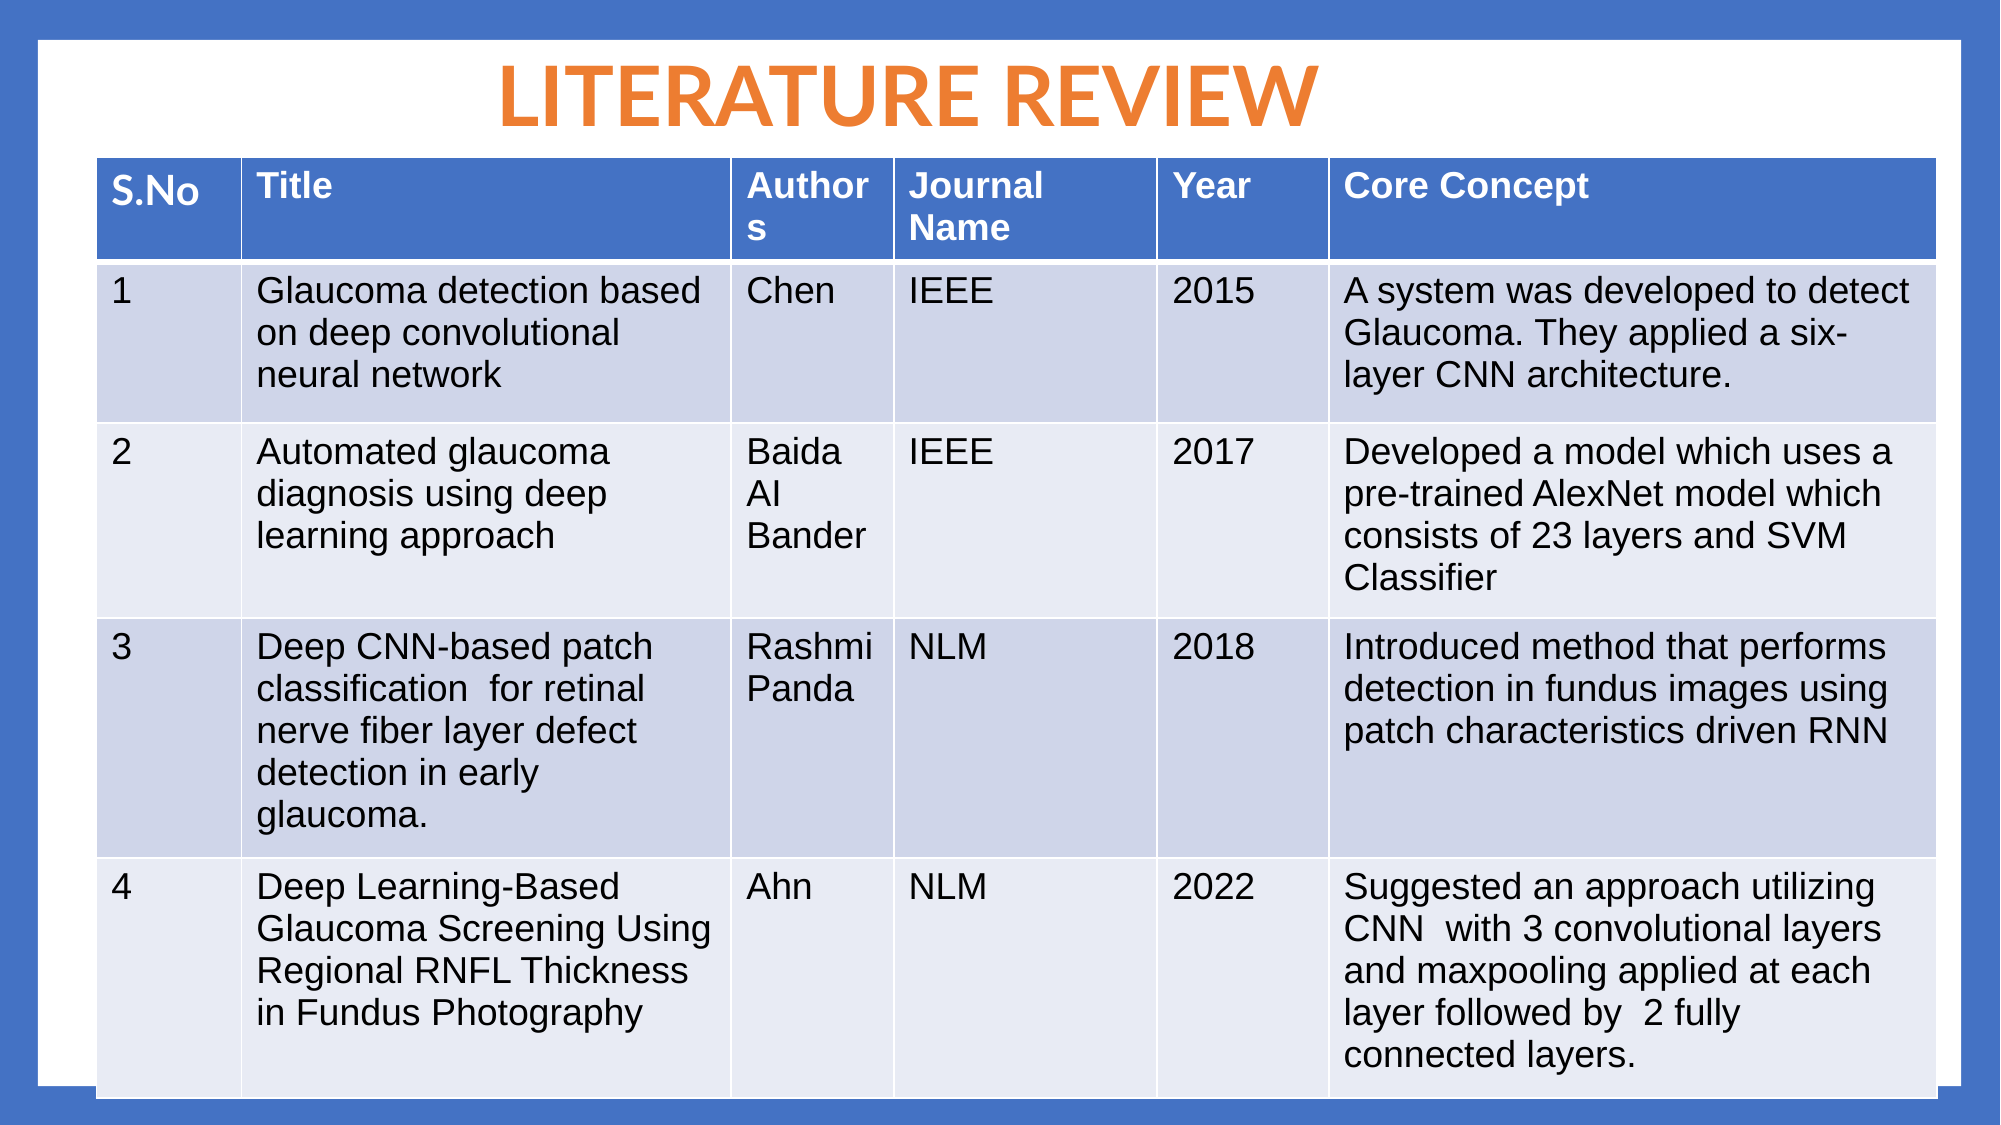

LITERATURE REVIEW
| S.No | Title | Authors | Journal Name | Year | Core Concept |
| --- | --- | --- | --- | --- | --- |
| 1 | Glaucoma detection based on deep convolutional neural network | Chen | IEEE | 2015 | A system was developed to detect Glaucoma. They applied a six-layer CNN architecture. |
| 2 | Automated glaucoma diagnosis using deep learning approach | Baida AI Bander | IEEE | 2017 | Developed a model which uses a pre-trained AlexNet model which consists of 23 layers and SVM Classifier |
| 3 | Deep CNN-based patch classification for retinal nerve fiber layer defect detection in early glaucoma. | Rashmi Panda | NLM | 2018 | Introduced method that performs detection in fundus images using patch characteristics driven RNN |
| 4 | Deep Learning-Based Glaucoma Screening Using Regional RNFL Thickness in Fundus Photography | Ahn | NLM | 2022 | Suggested an approach utilizing CNN with 3 convolutional layers and maxpooling applied at each layer followed by 2 fully connected layers. |